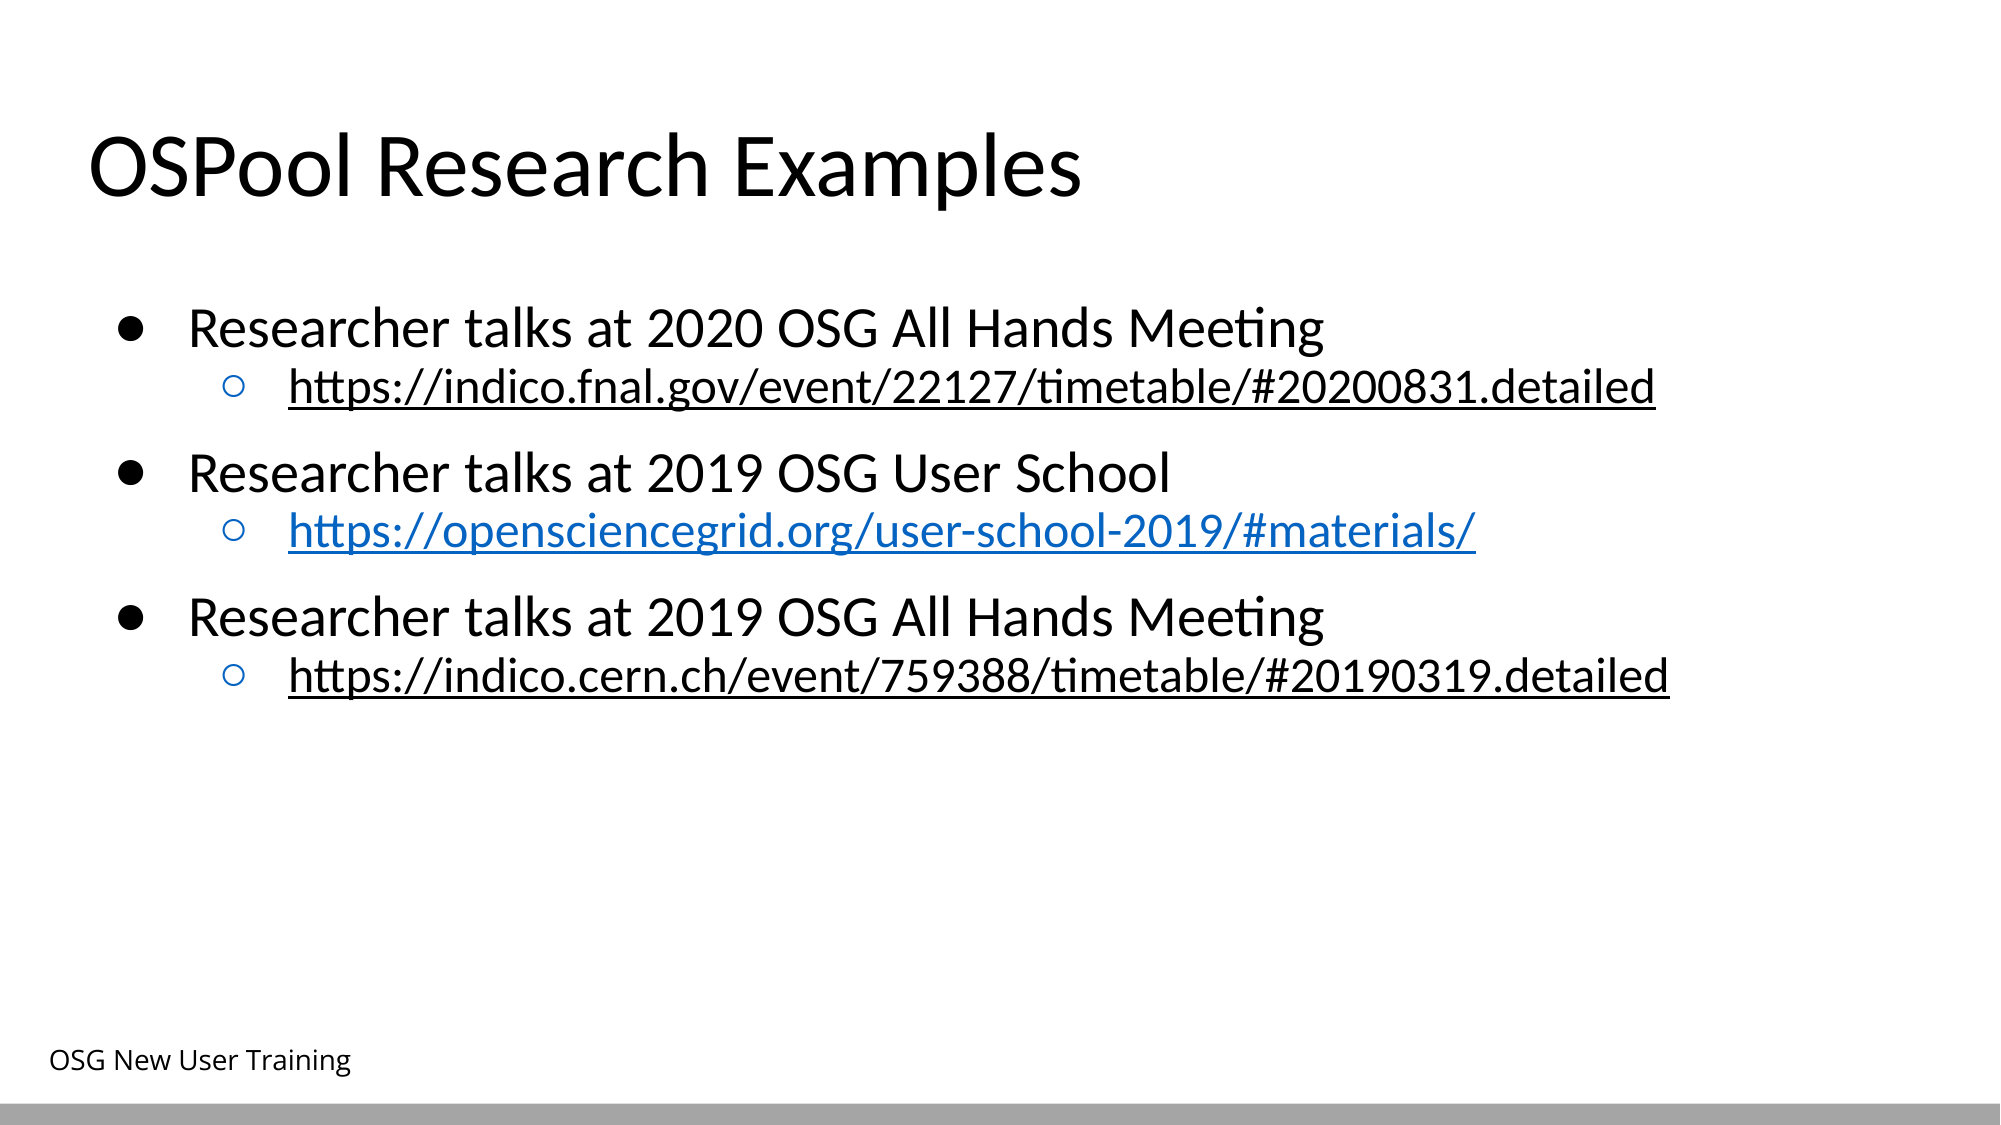

# OSPool Research Examples
Researcher talks at 2020 OSG All Hands Meeting
https://indico.fnal.gov/event/22127/timetable/#20200831.detailed
Researcher talks at 2019 OSG User School
https://opensciencegrid.org/user-school-2019/#materials/
Researcher talks at 2019 OSG All Hands Meeting
https://indico.cern.ch/event/759388/timetable/#20190319.detailed